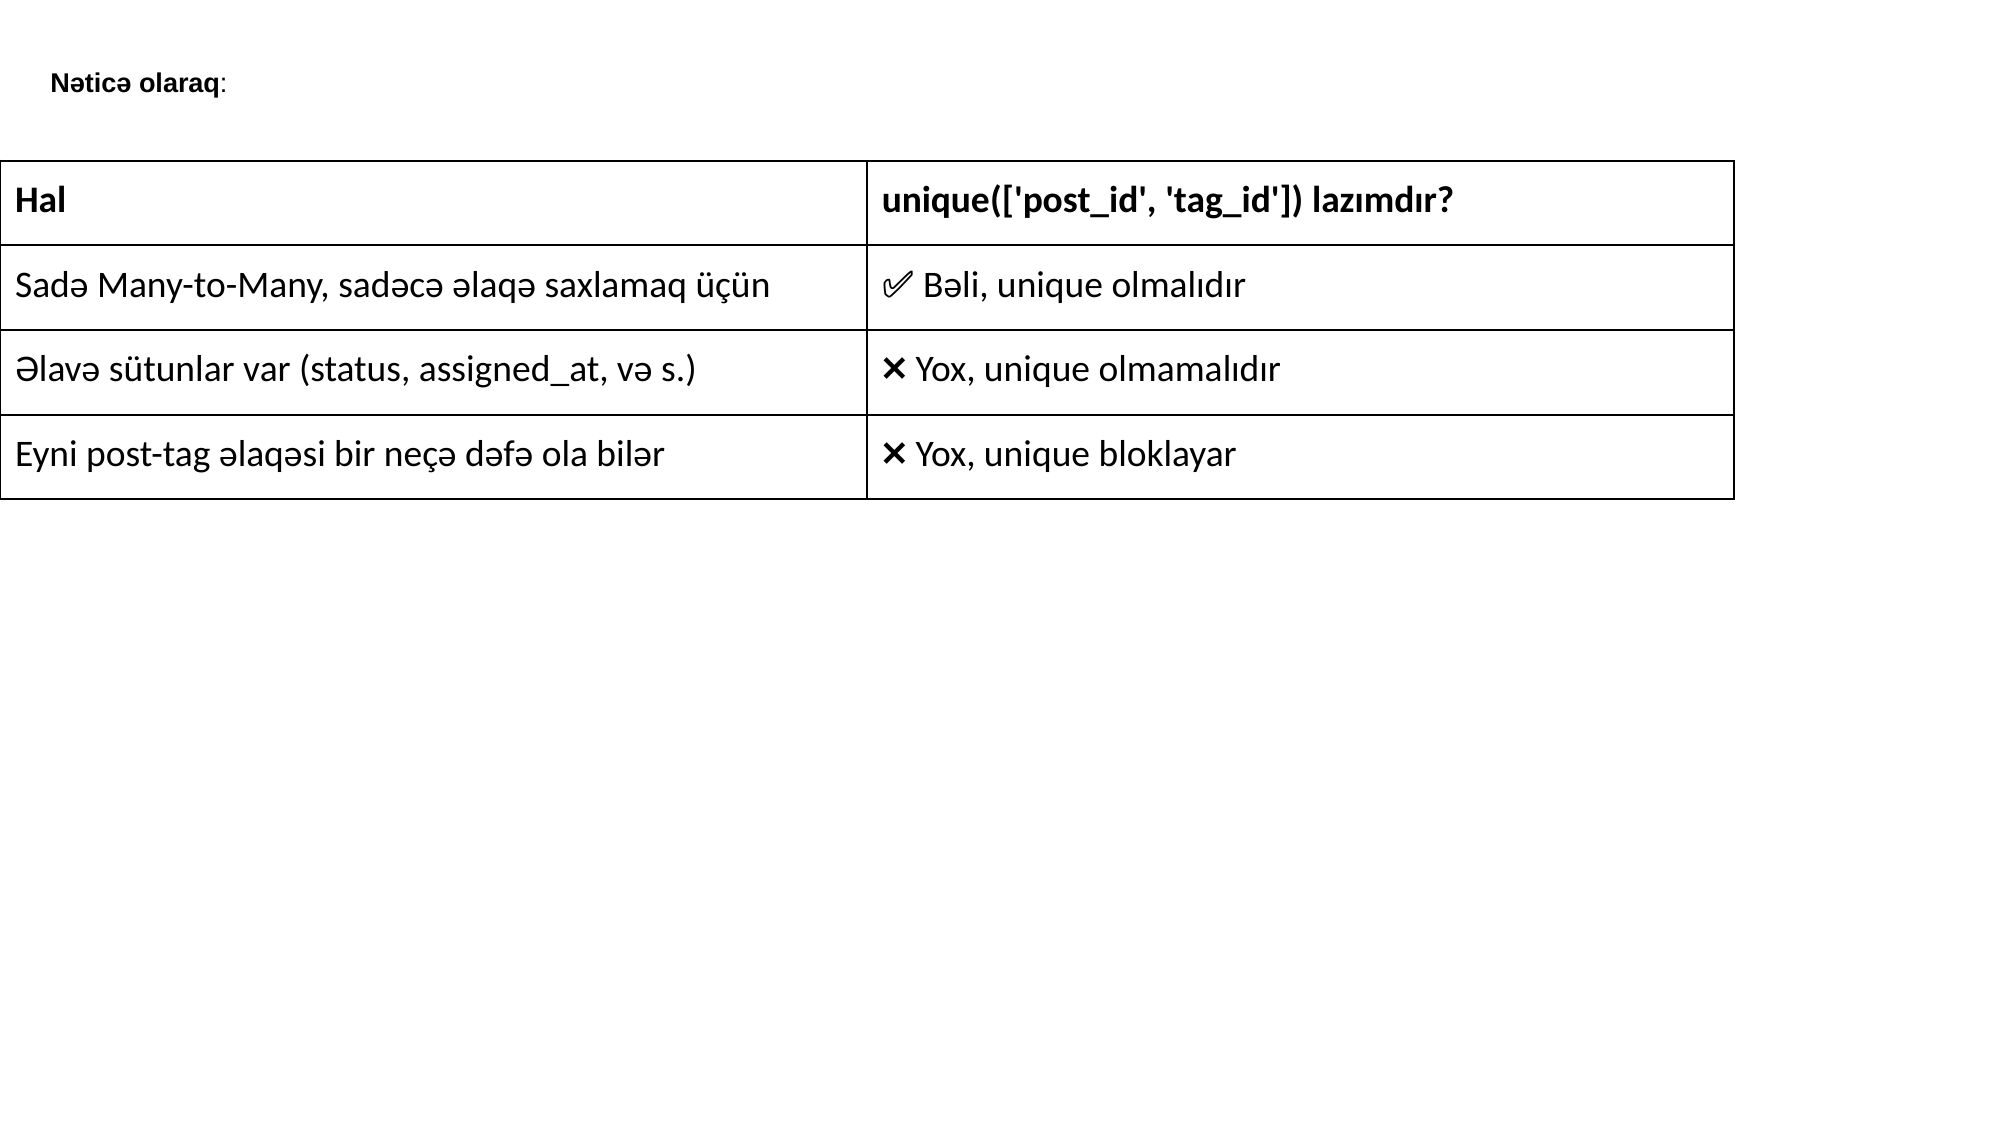

Nəticə olaraq:

| Hal | unique(['post\_id', 'tag\_id']) lazımdır? |
| --- | --- |
| Sadə Many-to-Many, sadəcə əlaqə saxlamaq üçün | ✅ Bəli, unique olmalıdır |
| Əlavə sütunlar var (status, assigned\_at, və s.) | ❌ Yox, unique olmamalıdır |
| Eyni post-tag əlaqəsi bir neçə dəfə ola bilər | ❌ Yox, unique bloklayar |